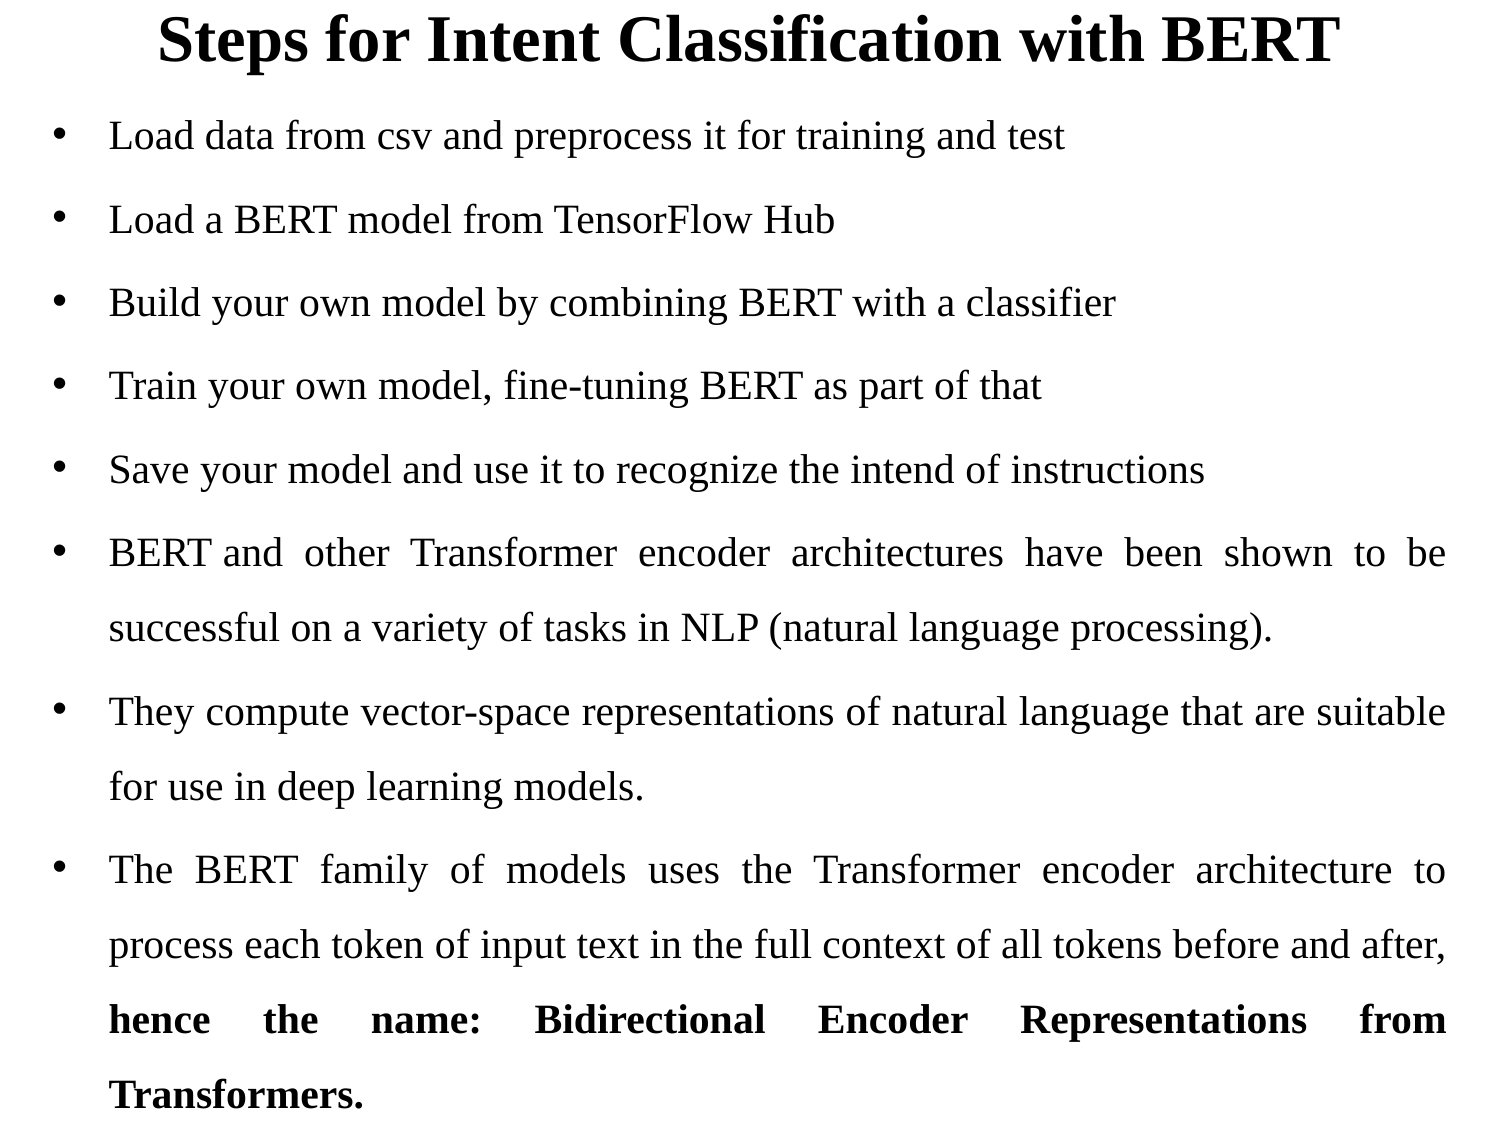

# Steps for Intent Classification with BERT
Load data from csv and preprocess it for training and test
Load a BERT model from TensorFlow Hub
Build your own model by combining BERT with a classifier
Train your own model, fine-tuning BERT as part of that
Save your model and use it to recognize the intend of instructions
BERT and other Transformer encoder architectures have been shown to be successful on a variety of tasks in NLP (natural language processing).
They compute vector-space representations of natural language that are suitable for use in deep learning models.
The BERT family of models uses the Transformer encoder architecture to process each token of input text in the full context of all tokens before and after, hence the name: Bidirectional Encoder Representations from Transformers.